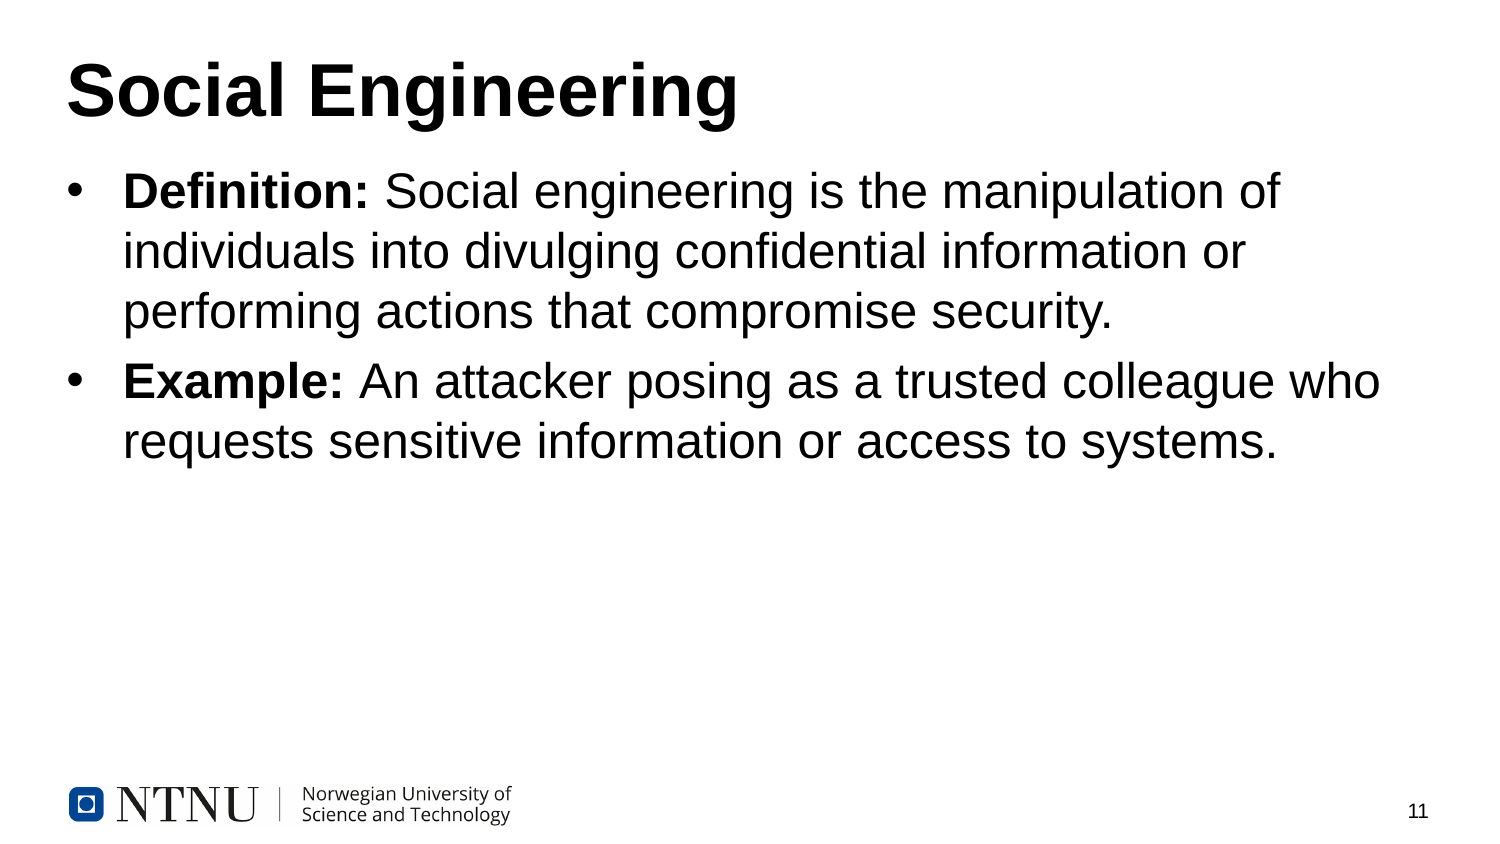

# Social Engineering
Definition: Social engineering is the manipulation of individuals into divulging confidential information or performing actions that compromise security.
Example: An attacker posing as a trusted colleague who requests sensitive information or access to systems.